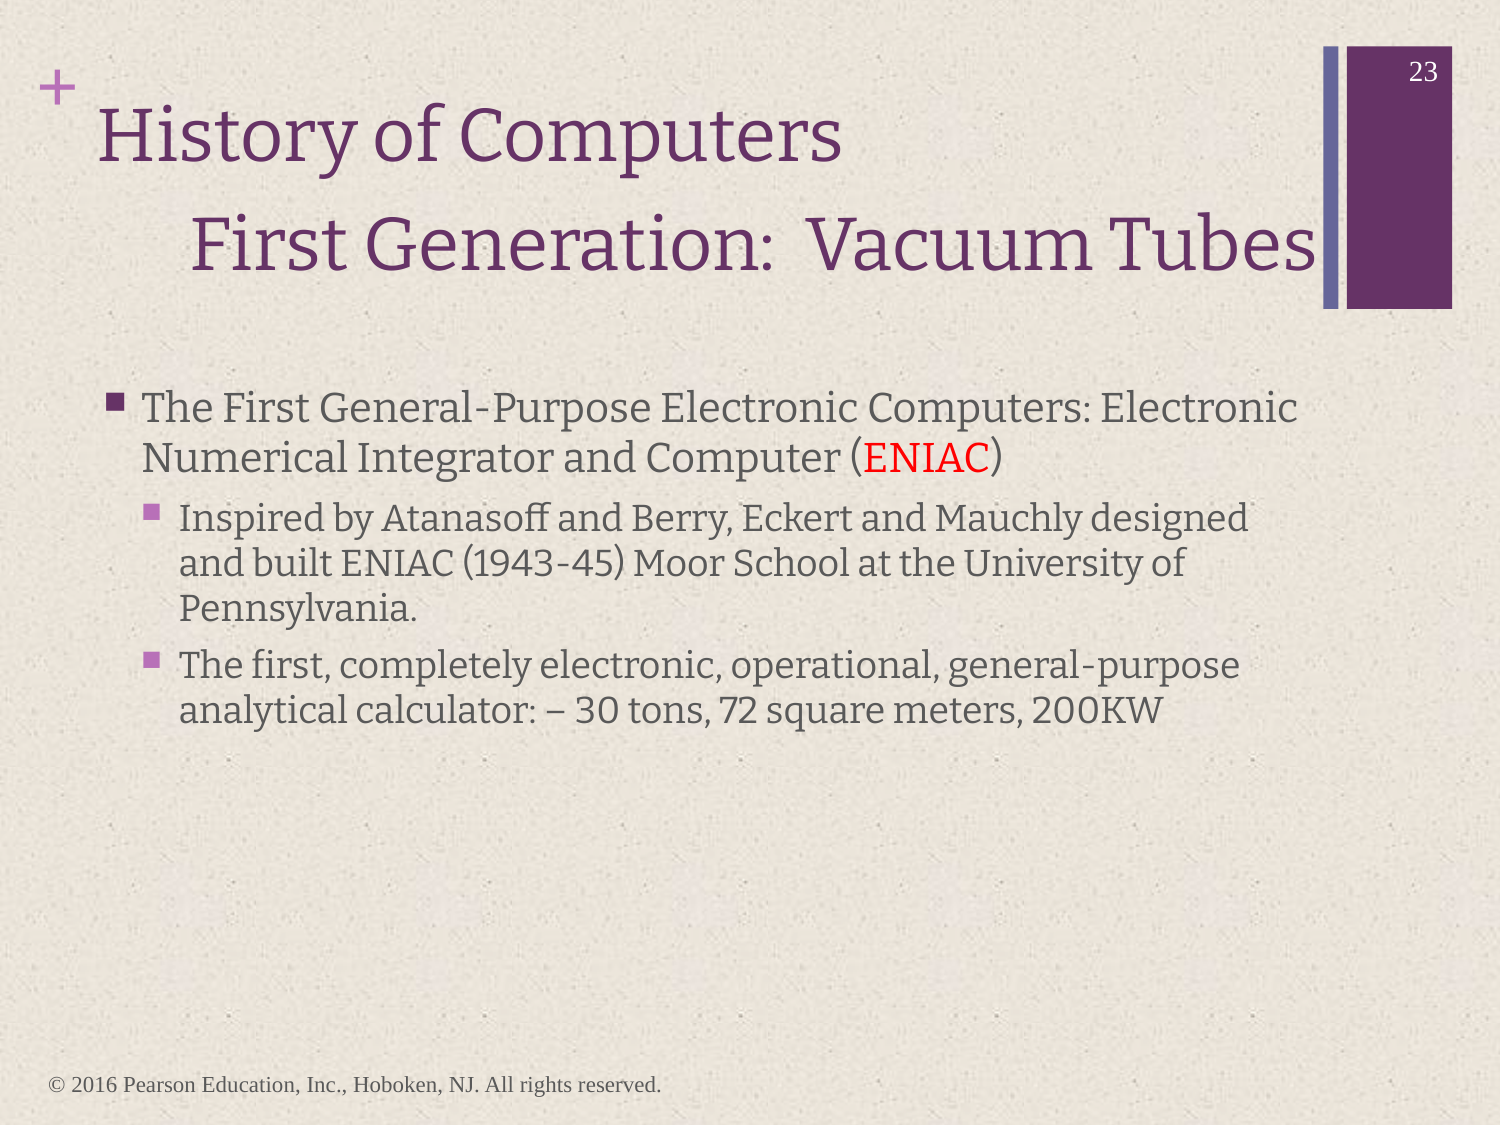

23
# History of Computers
First Generation:  Vacuum Tubes
The First General-Purpose Electronic Computers: Electronic Numerical Integrator and Computer (ENIAC)
Inspired by Atanasoff and Berry, Eckert and Mauchly designed and built ENIAC (1943-45) Moor School at the University of Pennsylvania.
The first, completely electronic, operational, general-purpose analytical calculator: – 30 tons, 72 square meters, 200KW

© 2016 Pearson Education, Inc., Hoboken, NJ. All rights reserved.